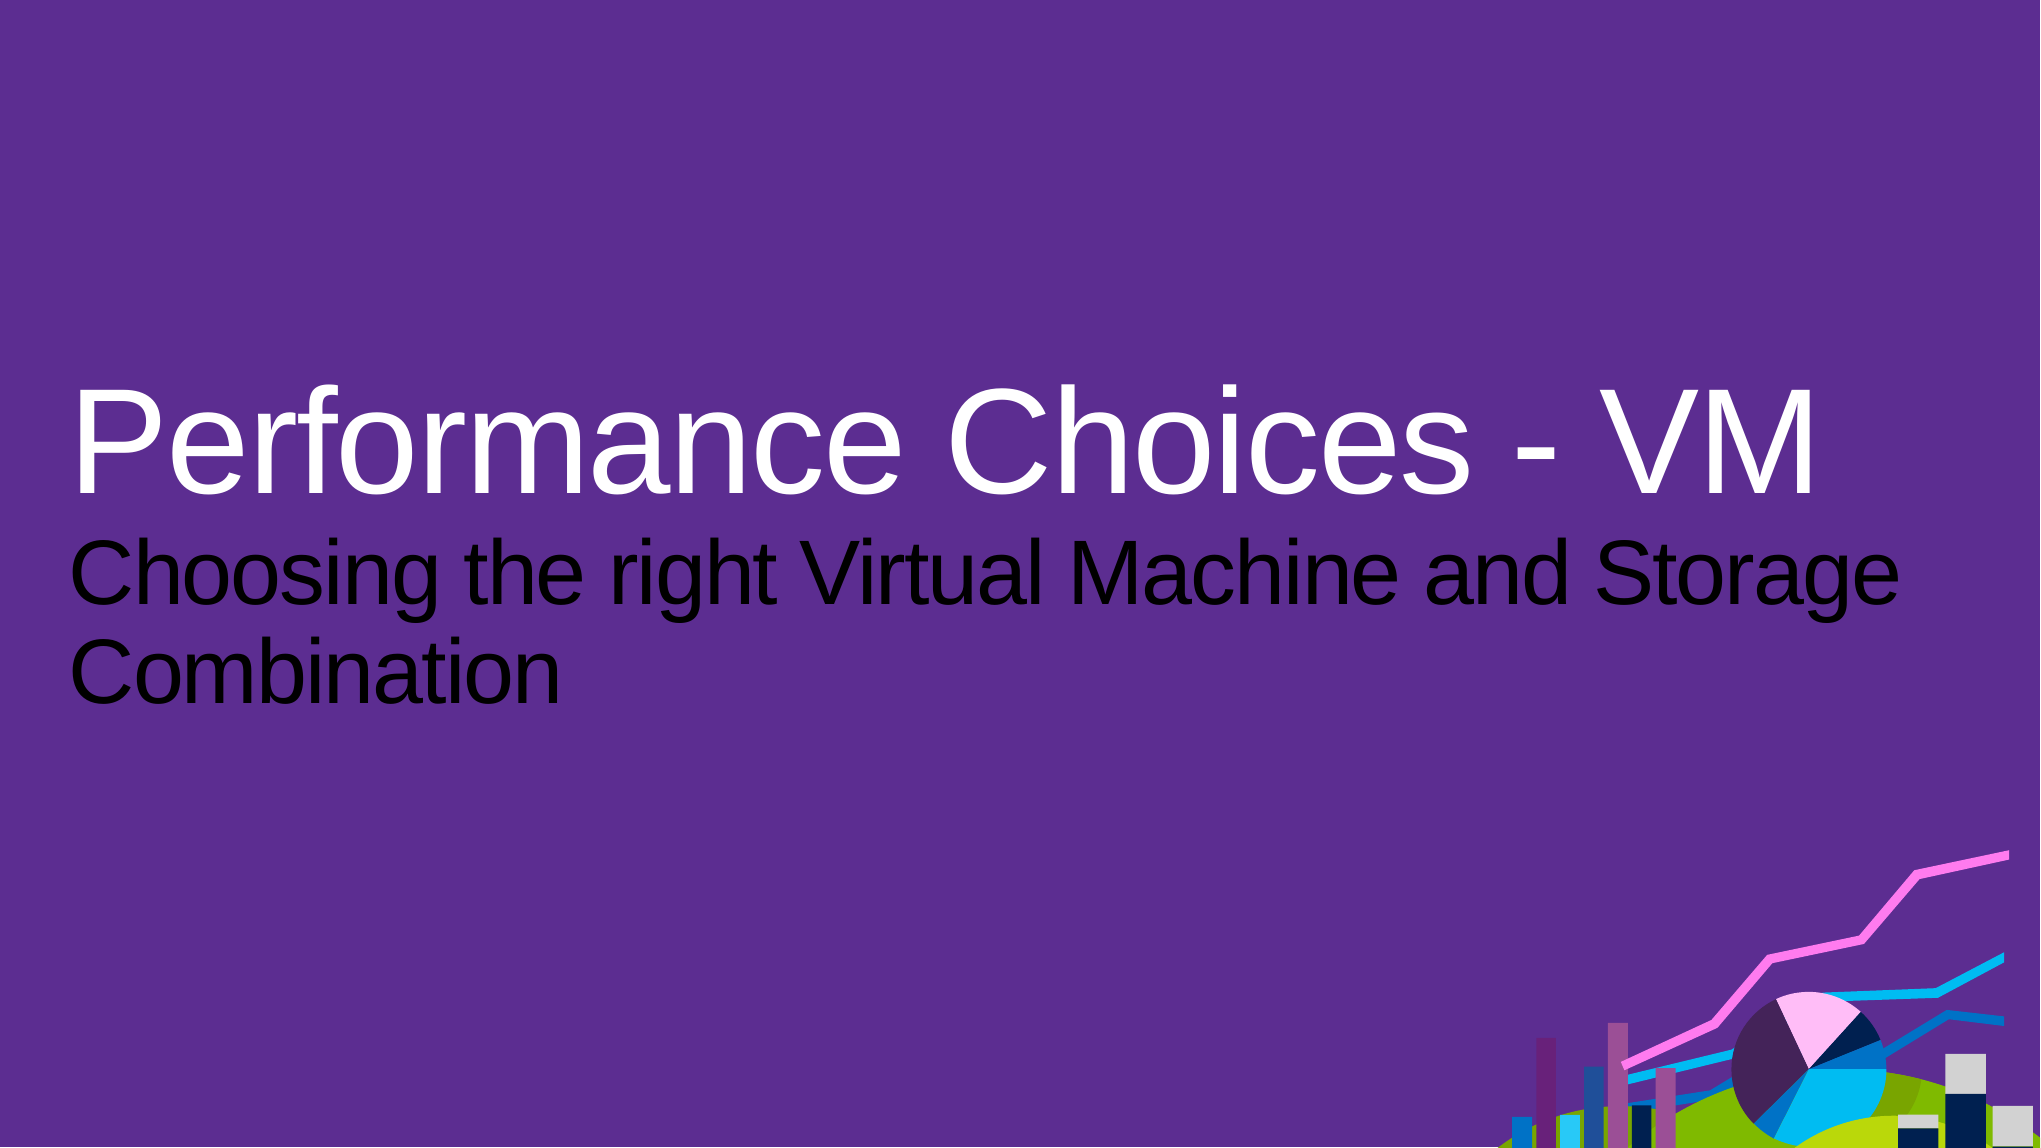

# Performance Choices - VM Choosing the right Virtual Machine and Storage Combination